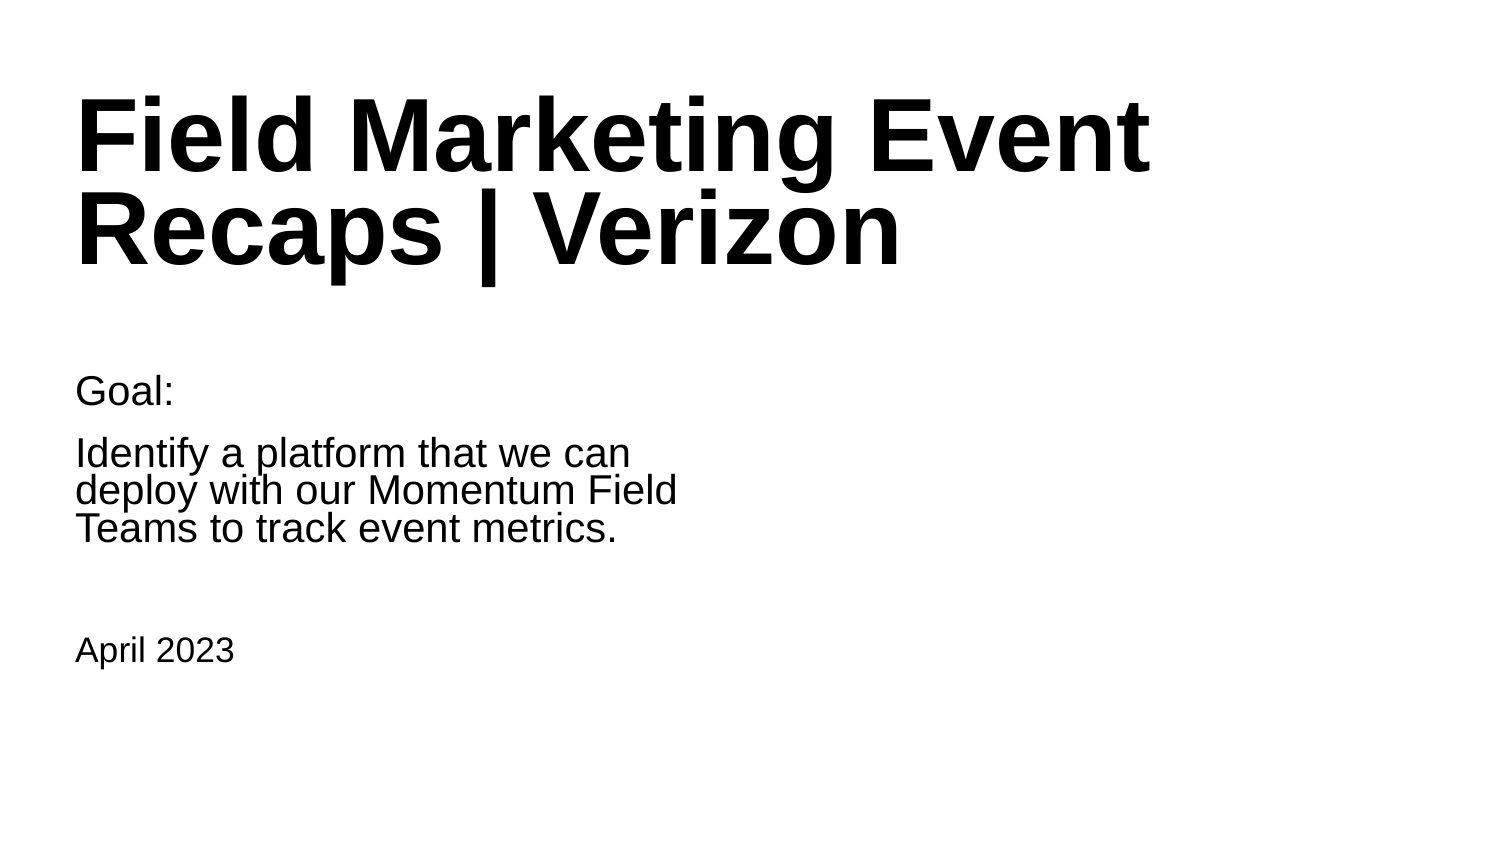

# Field Marketing Event Recaps | Verizon

Goal:
Identify a platform that we can deploy with our Momentum Field Teams to track event metrics.

April 2023